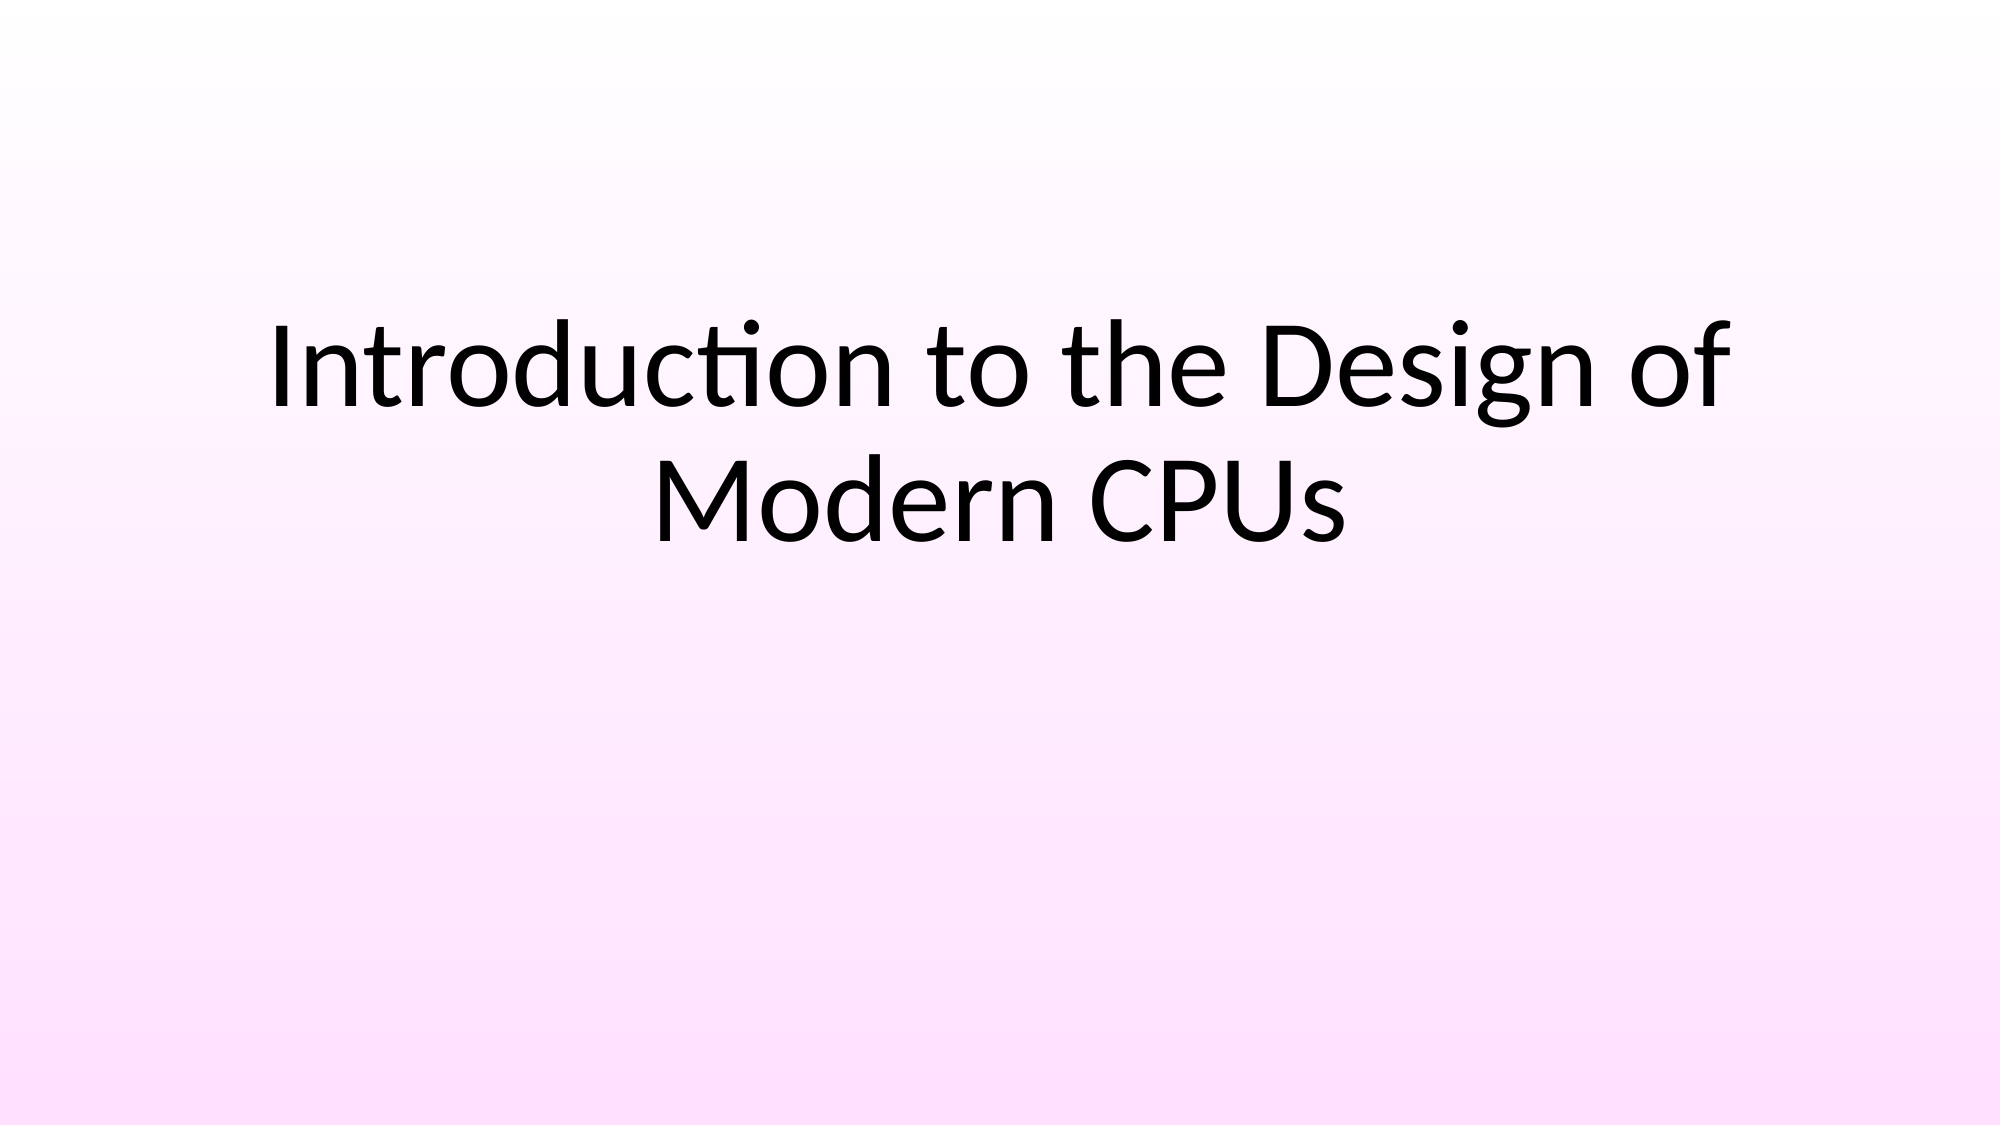

# Introduction to the Design of Modern CPUs